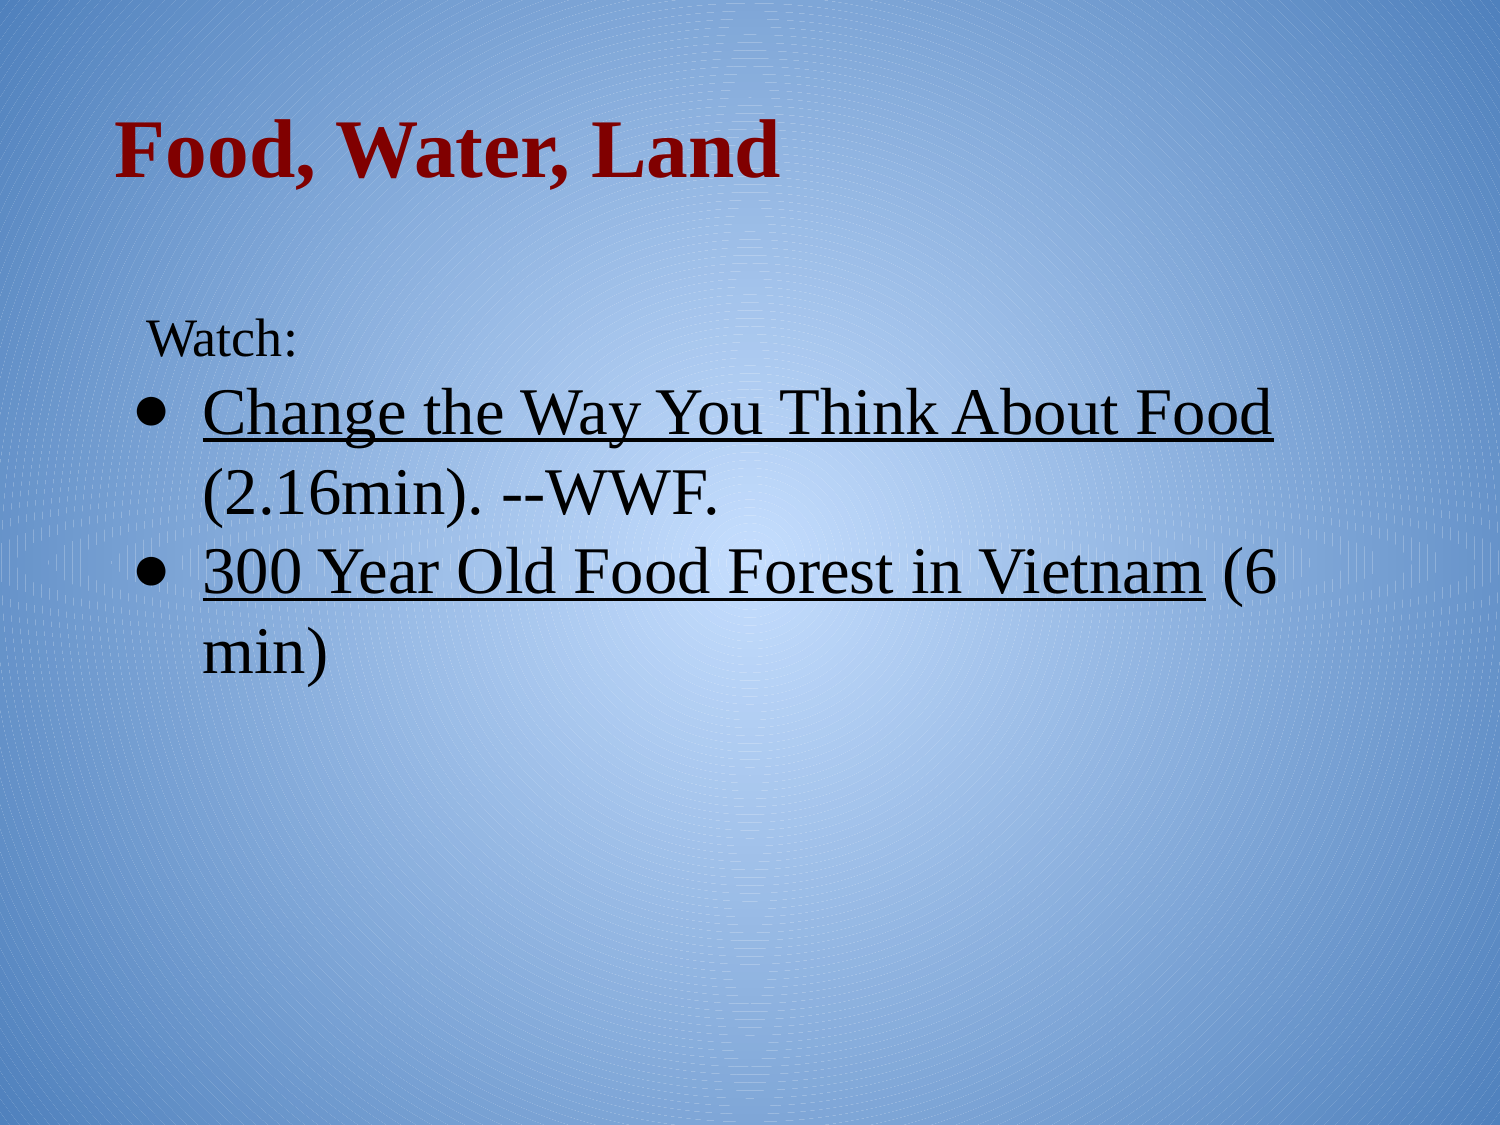

# Food, Water, Land
Watch:
Change the Way You Think About Food (2.16min). --WWF.
300 Year Old Food Forest in Vietnam (6 min)